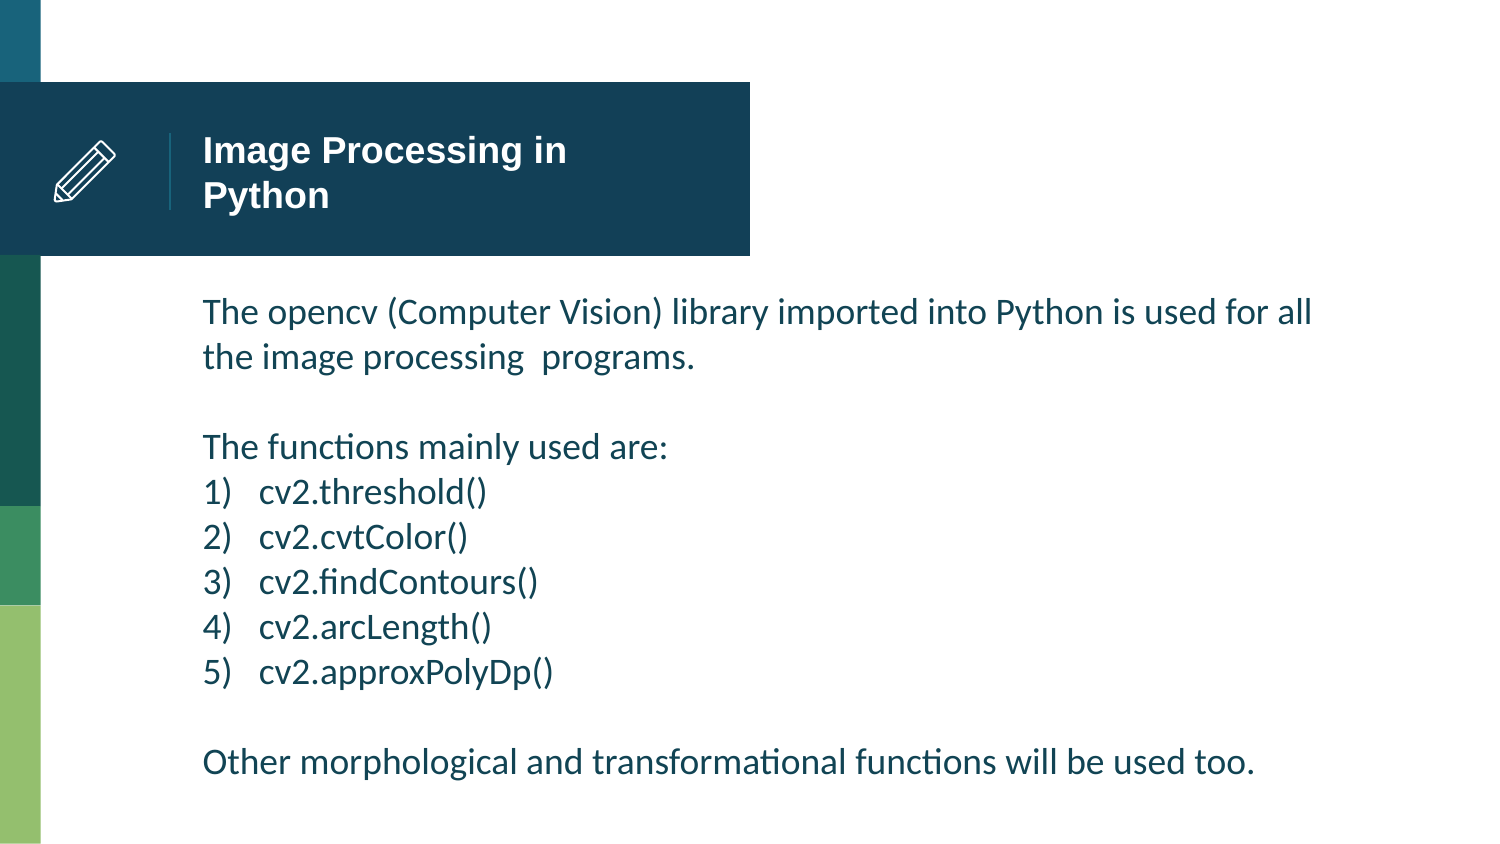

# Image Processing in Python

The opencv (Computer Vision) library imported into Python is used for all the image processing  programs.
The functions mainly used are:
cv2.threshold()
cv2.cvtColor()
cv2.findContours()
cv2.arcLength()
cv2.approxPolyDp()

Other morphological and transformational functions will be used too.